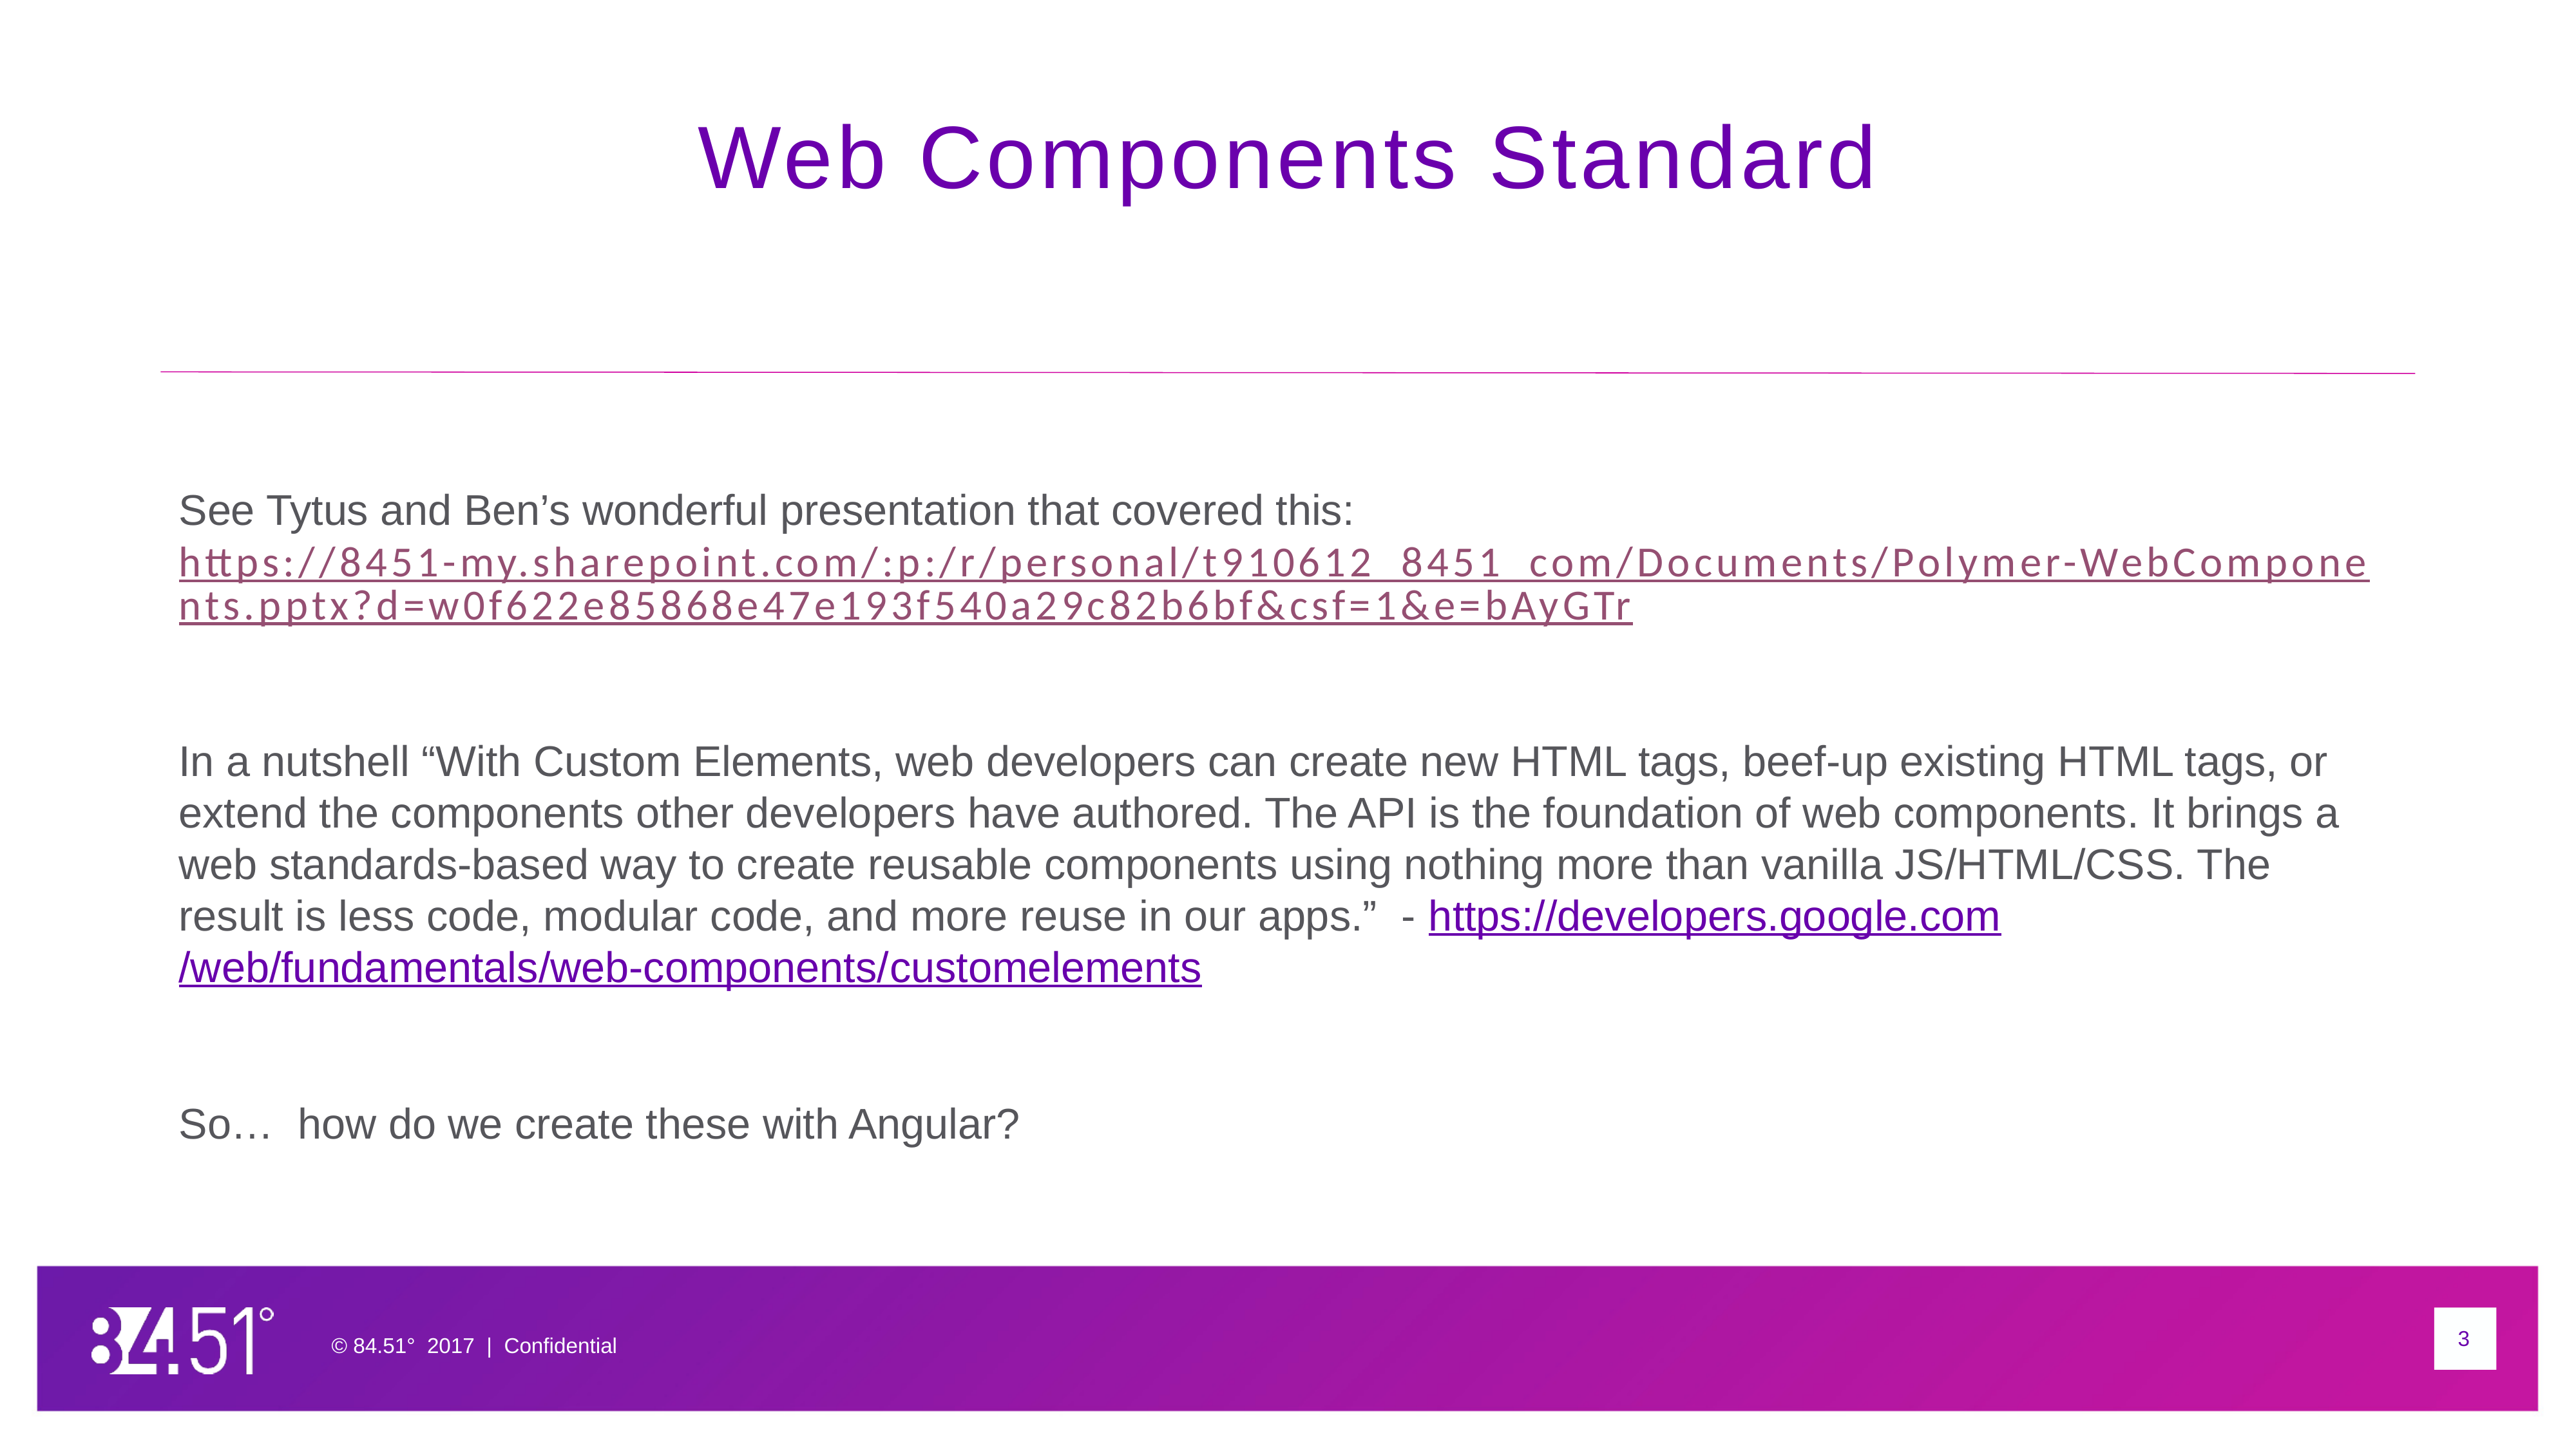

# Web Components Standard

See Tytus and Ben’s wonderful presentation that covered this: https://8451-my.sharepoint.com/:p:/r/personal/t910612_8451_com/Documents/Polymer-WebComponents.pptx?d=w0f622e85868e47e193f540a29c82b6bf&csf=1&e=bAyGTr

In a nutshell “With Custom Elements, web developers can create new HTML tags, beef-up existing HTML tags, or extend the components other developers have authored. The API is the foundation of web components. It brings a web standards-based way to create reusable components using nothing more than vanilla JS/HTML/CSS. The result is less code, modular code, and more reuse in our apps.”  - https://developers.google.com/web/fundamentals/web-components/customelements

So…  how do we create these with Angular?

© 84.51°  2017  |  Confidential